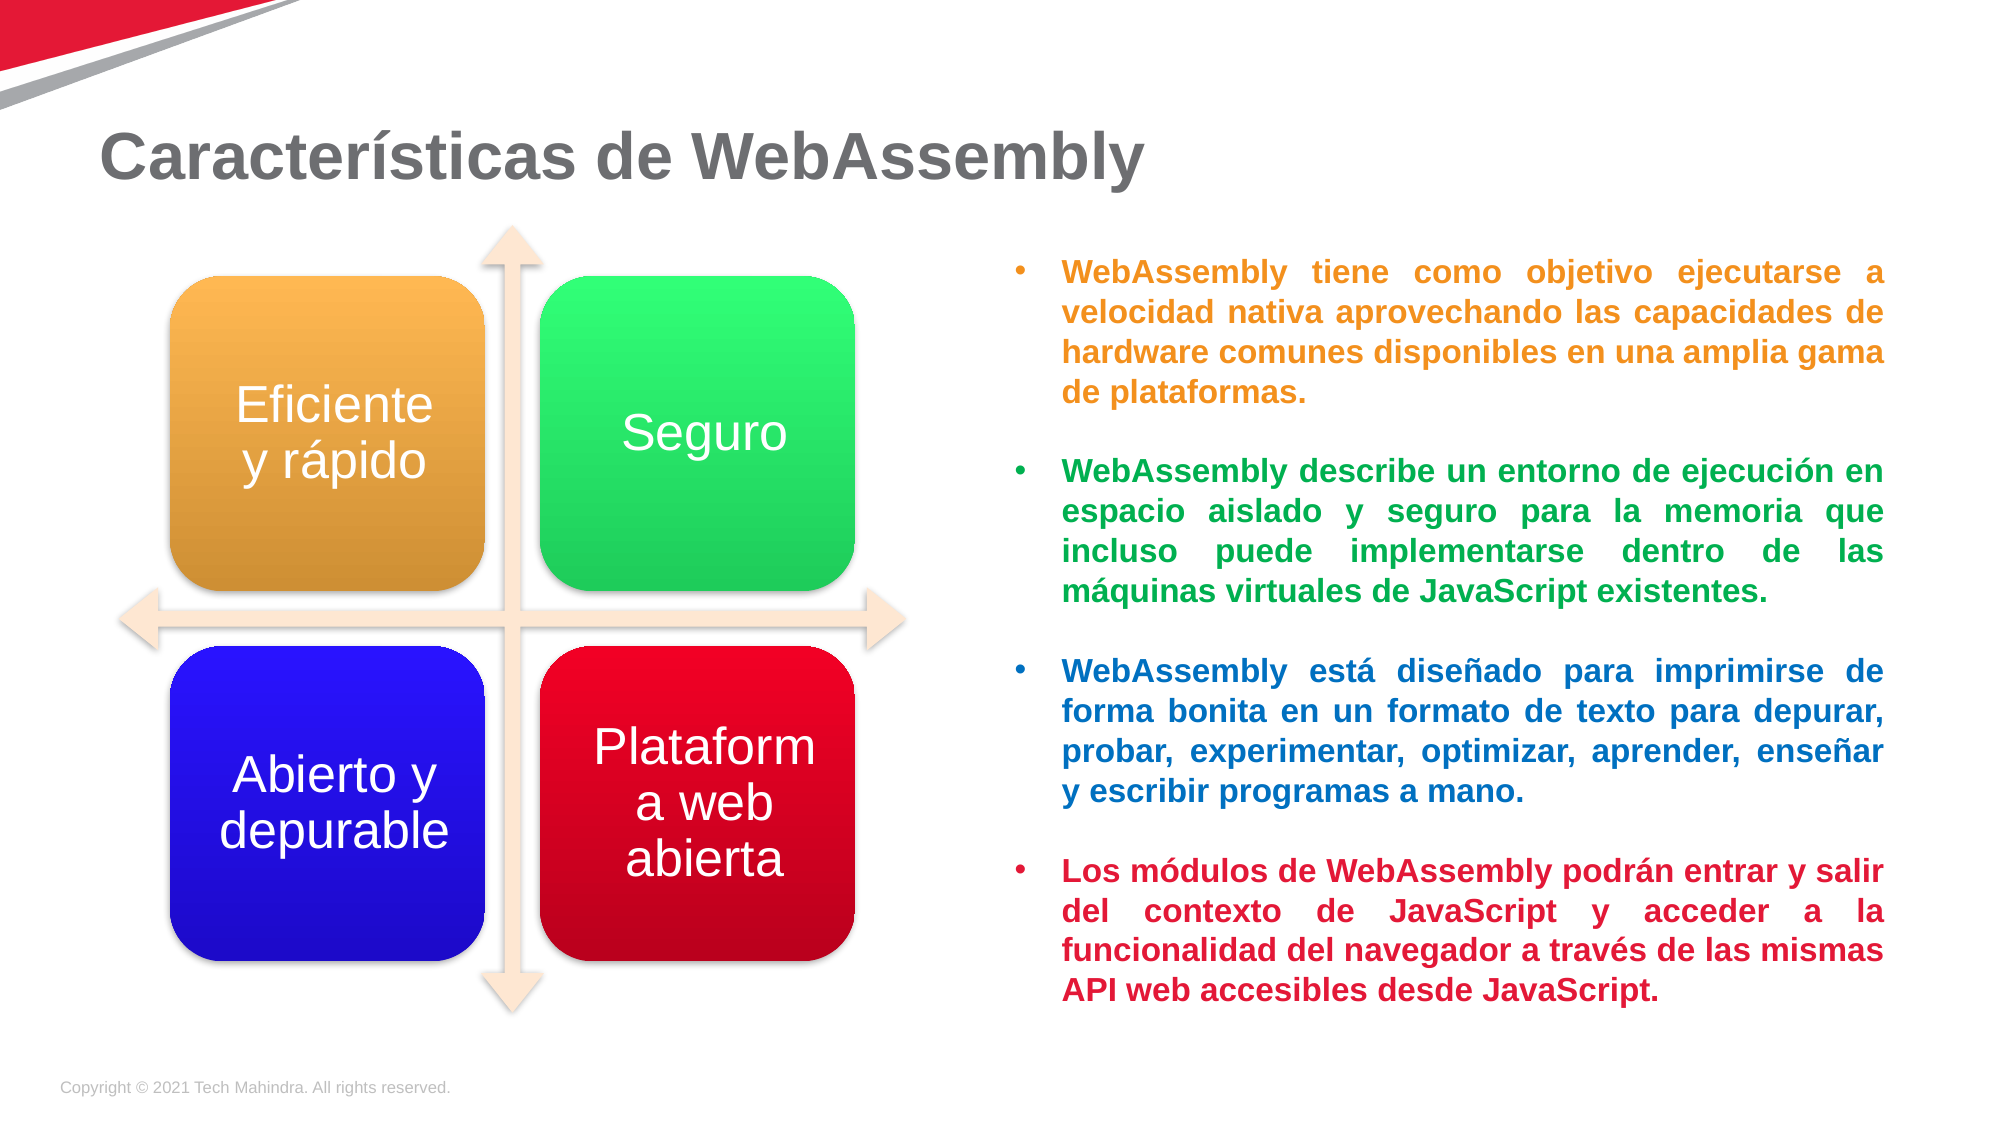

# Características de WebAssembly
Eficiente y rápido
Seguro
Abierto y depurable
Plataforma web abierta
WebAssembly tiene como objetivo ejecutarse a velocidad nativa aprovechando las capacidades de hardware comunes disponibles en una amplia gama de plataformas.

WebAssembly describe un entorno de ejecución en espacio aislado y seguro para la memoria que incluso puede implementarse dentro de las máquinas virtuales de JavaScript existentes.

WebAssembly está diseñado para imprimirse de forma bonita en un formato de texto para depurar, probar, experimentar, optimizar, aprender, enseñar y escribir programas a mano.

Los módulos de WebAssembly podrán entrar y salir del contexto de JavaScript y acceder a la funcionalidad del navegador a través de las mismas API web accesibles desde JavaScript.